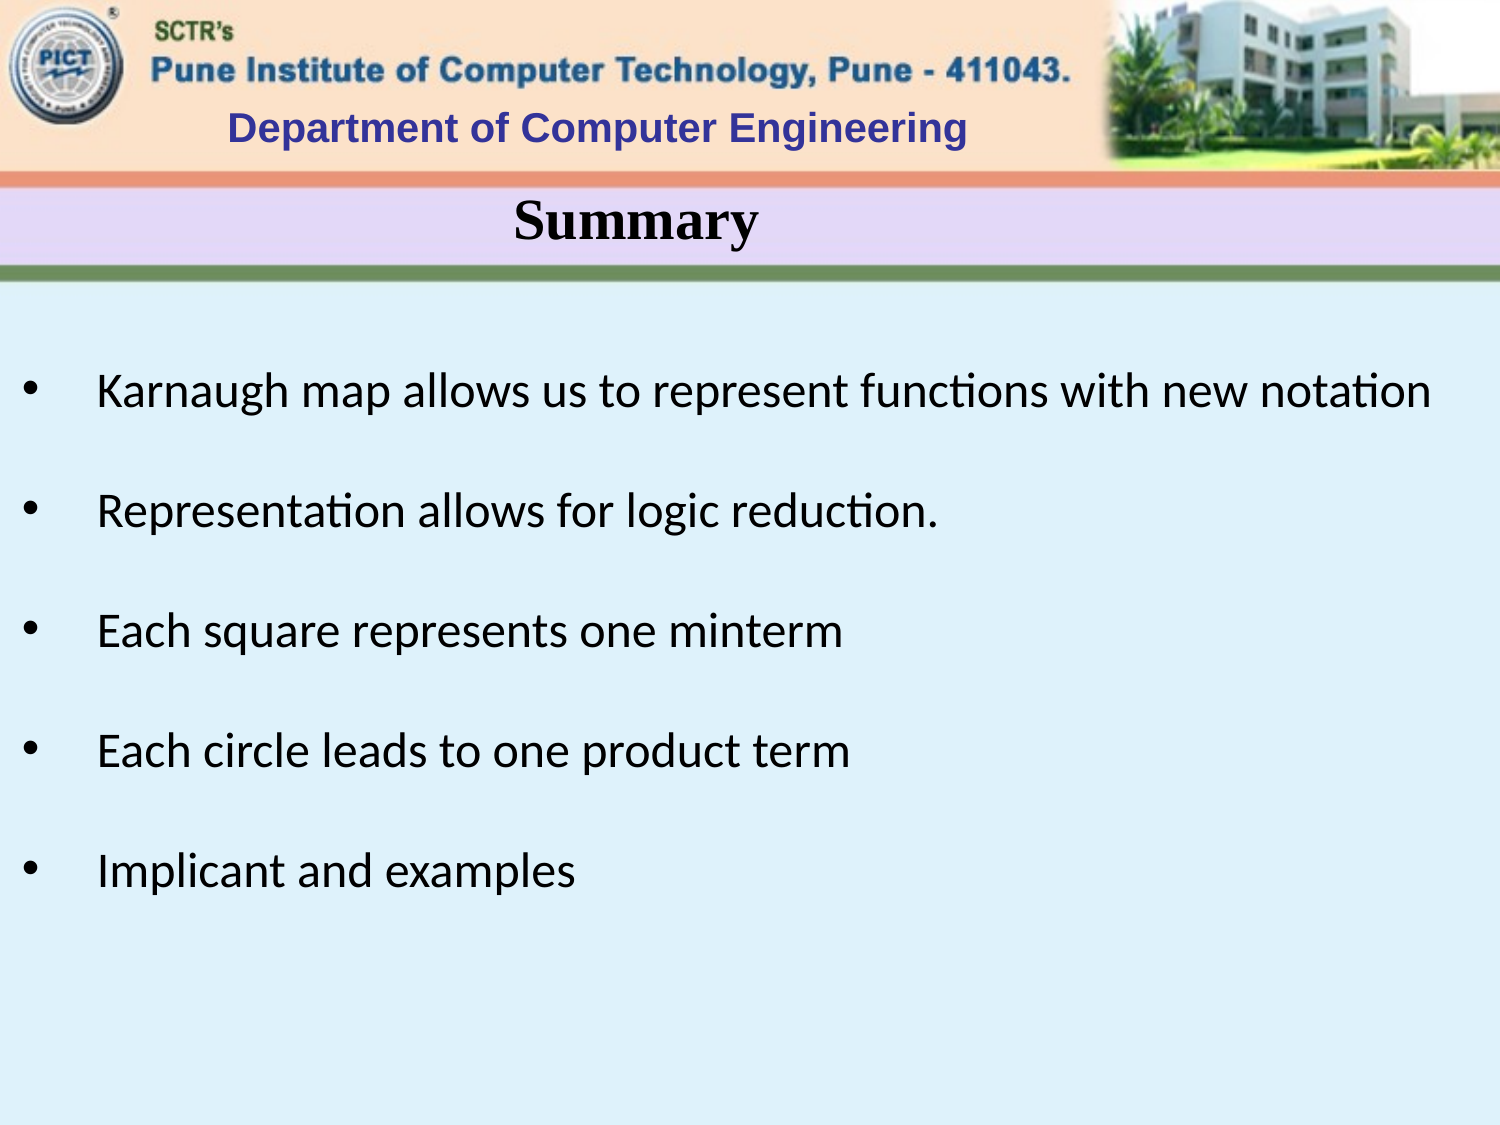

Department of Computer Engineering
# Summary
Karnaugh map allows us to represent functions with new notation

Representation allows for logic reduction.

Each square represents one minterm

Each circle leads to one product term

Implicant and examples